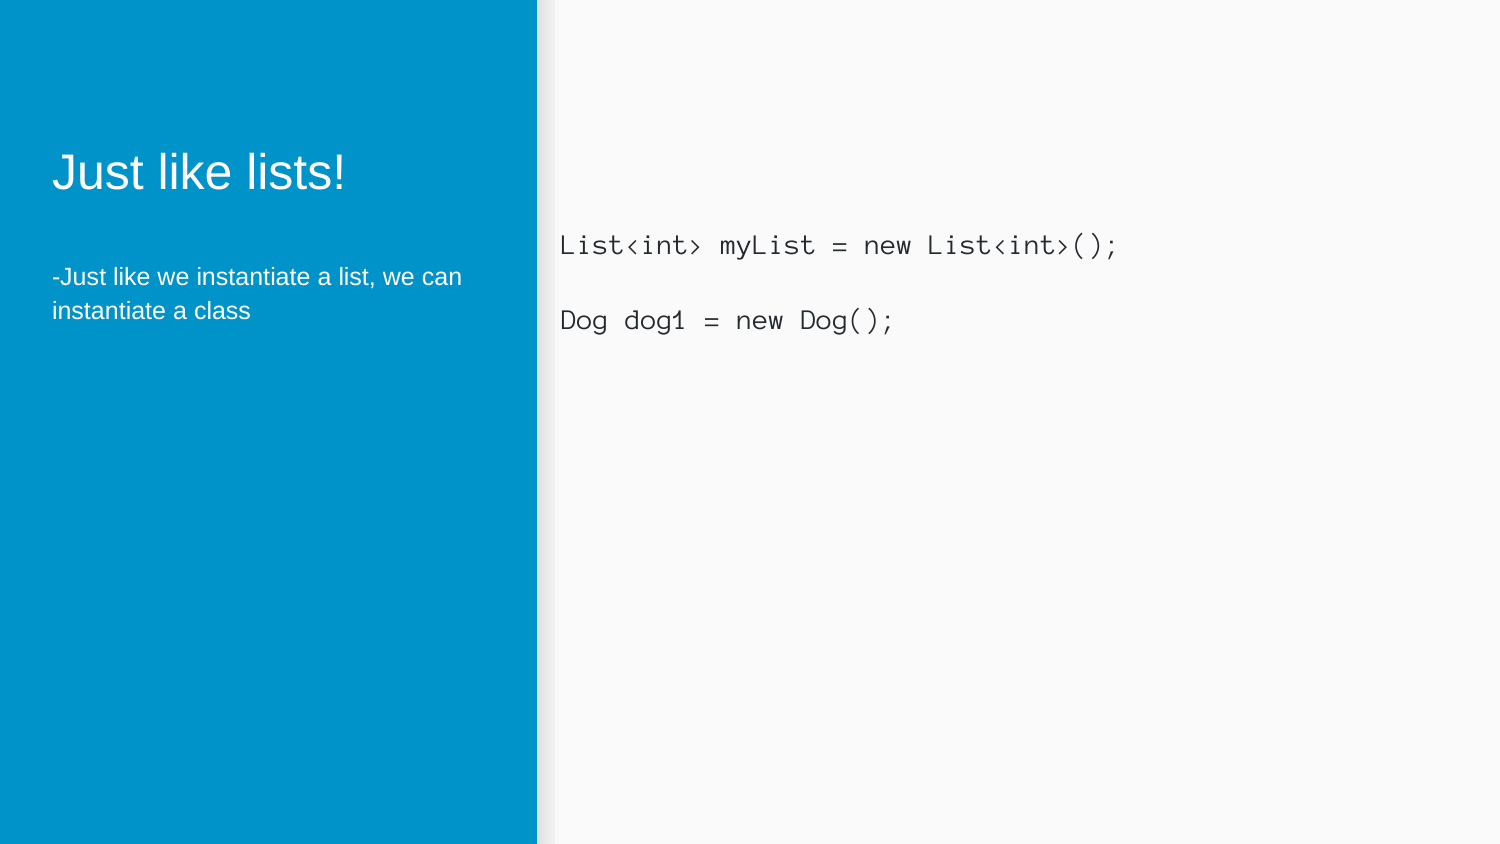

# Just like lists!

List<int> myList = new List<int>();
Dog dog1 = new Dog();

-Just like we instantiate a list, we can instantiate a class